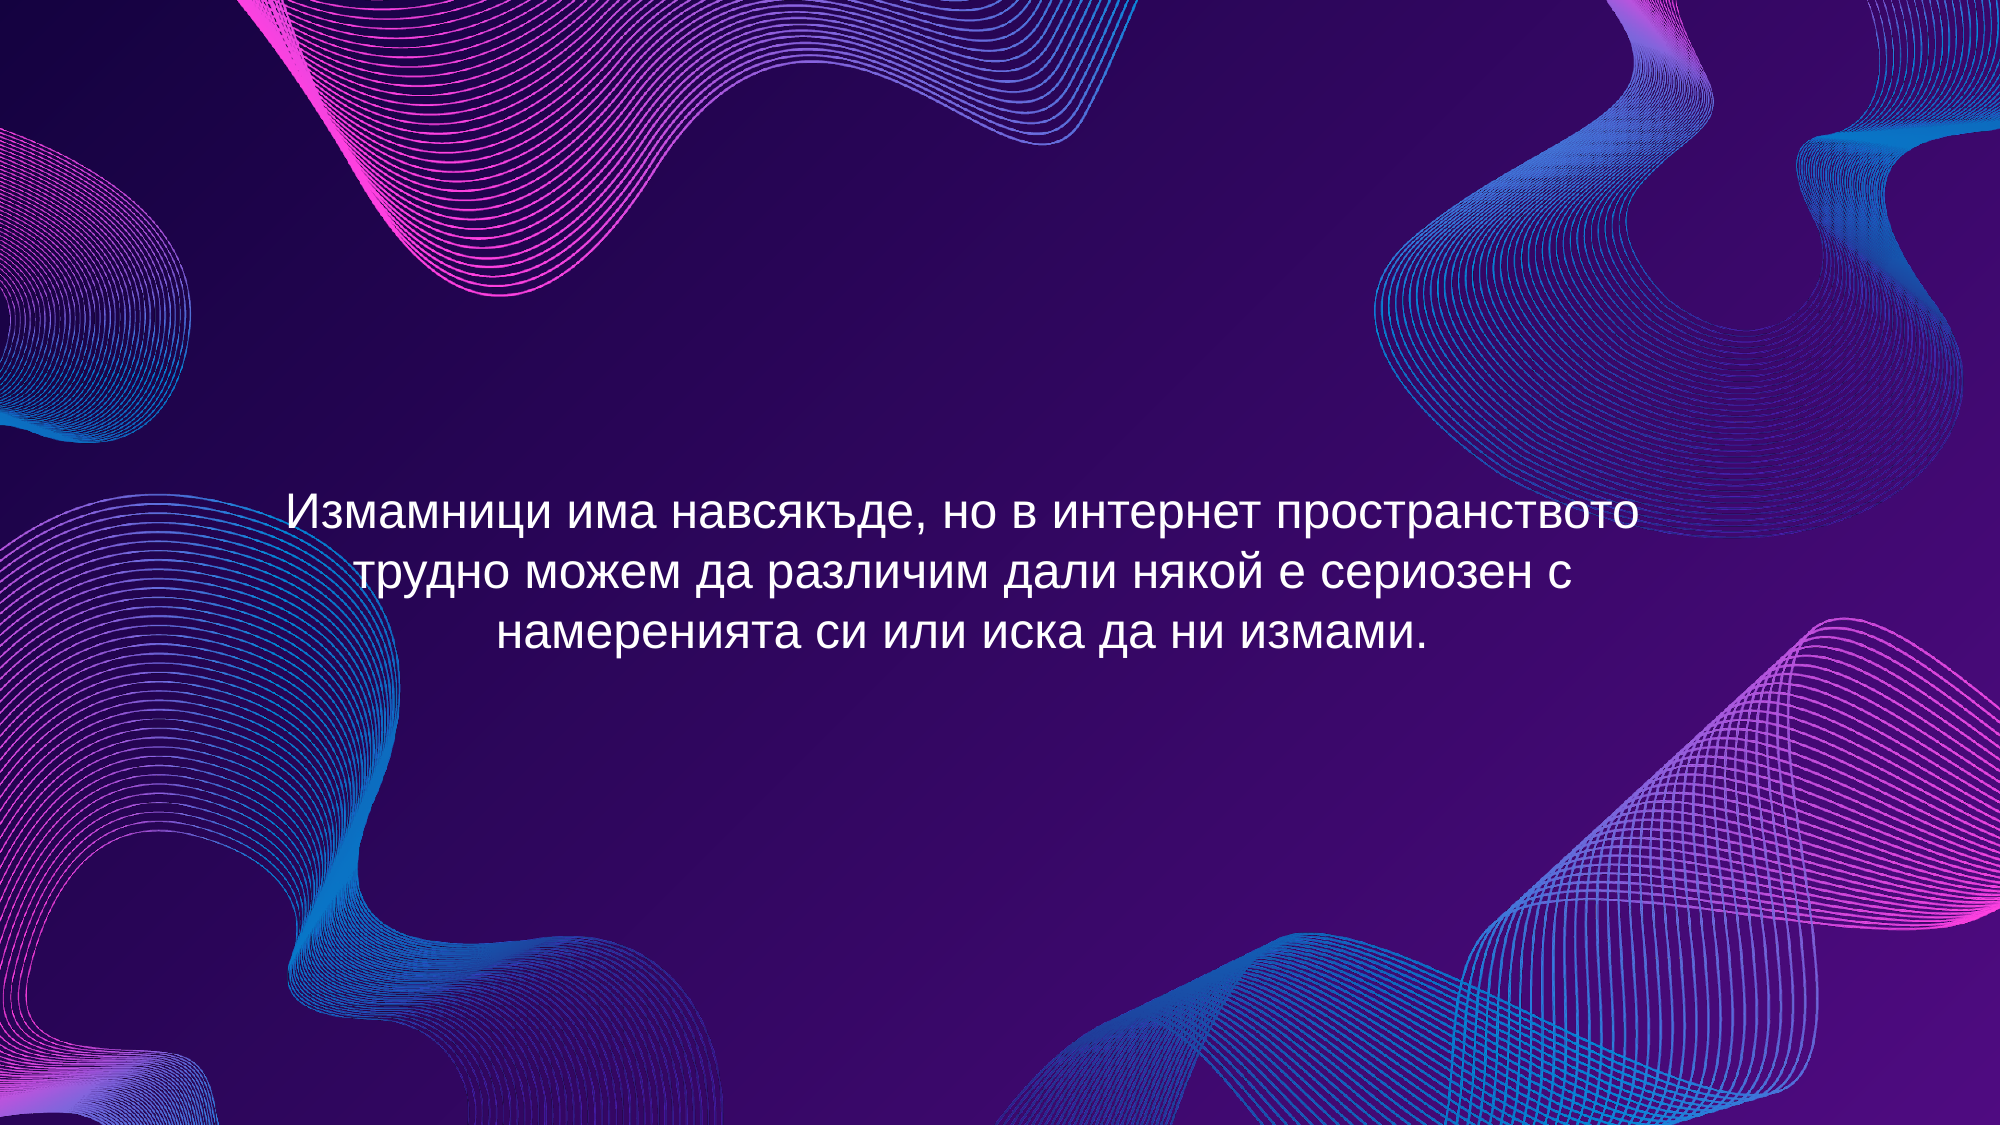

Измамници има навсякъде, но в интернет пространството трудно можем да различим дали някой е сериозен с намеренията си или иска да ни измами.